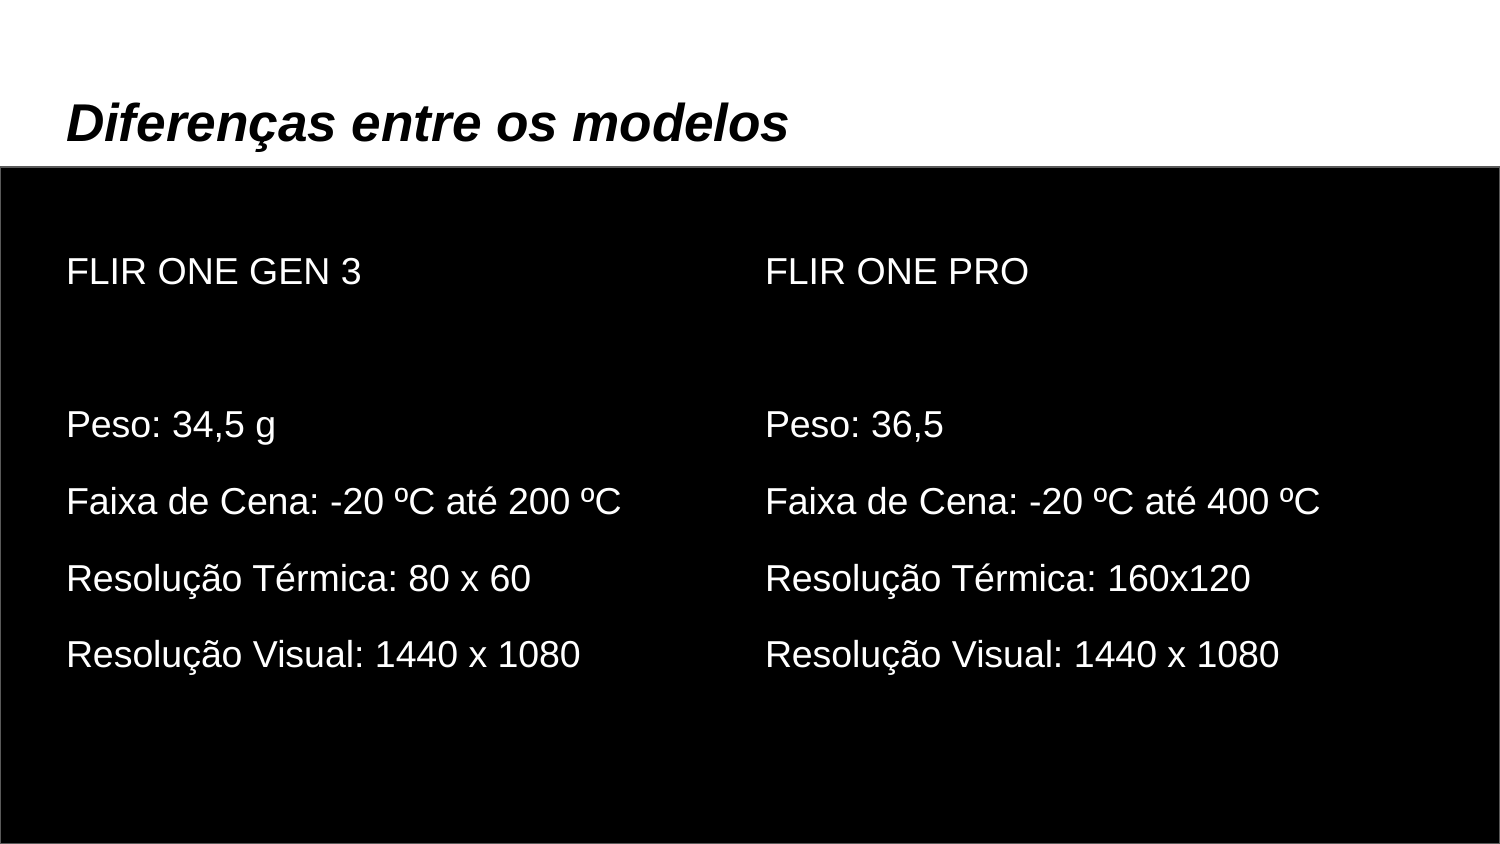

# Diferenças entre os modelos

FLIR ONE GEN 3

Peso: 34,5 g
Faixa de Cena: -20 ºC até 200 ºC
Resolução Térmica: 80 x 60
Resolução Visual: 1440 x 1080

FLIR ONE PRO

Peso: 36,5
Faixa de Cena: -20 ºC até 400 ºC
Resolução Térmica: 160x120
Resolução Visual: 1440 x 1080